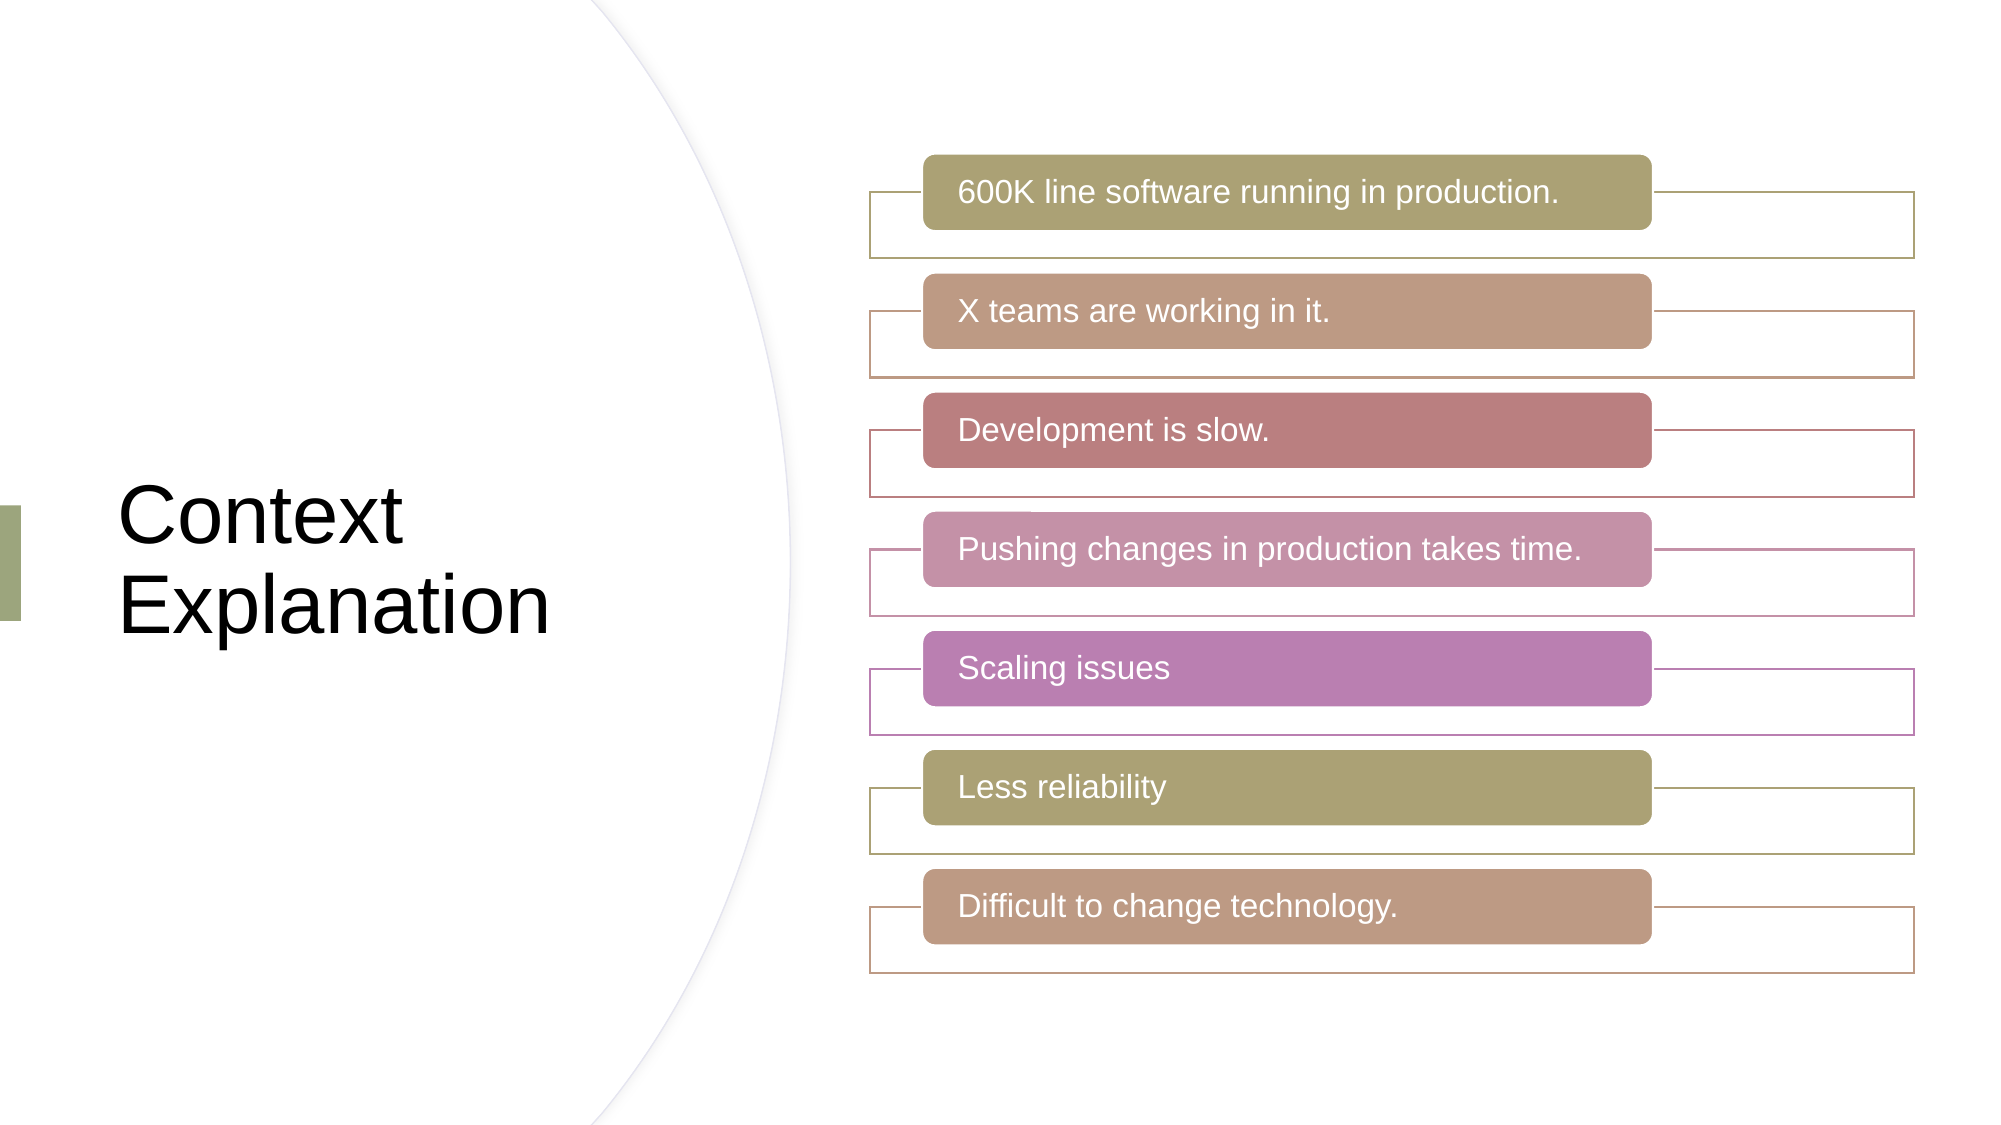

600K line software running in production.
X teams are working in it.
Development is slow.
Pushing changes in production takes time.
Scaling issues
Less reliability
Difficult to change technology.
# Context Explanation